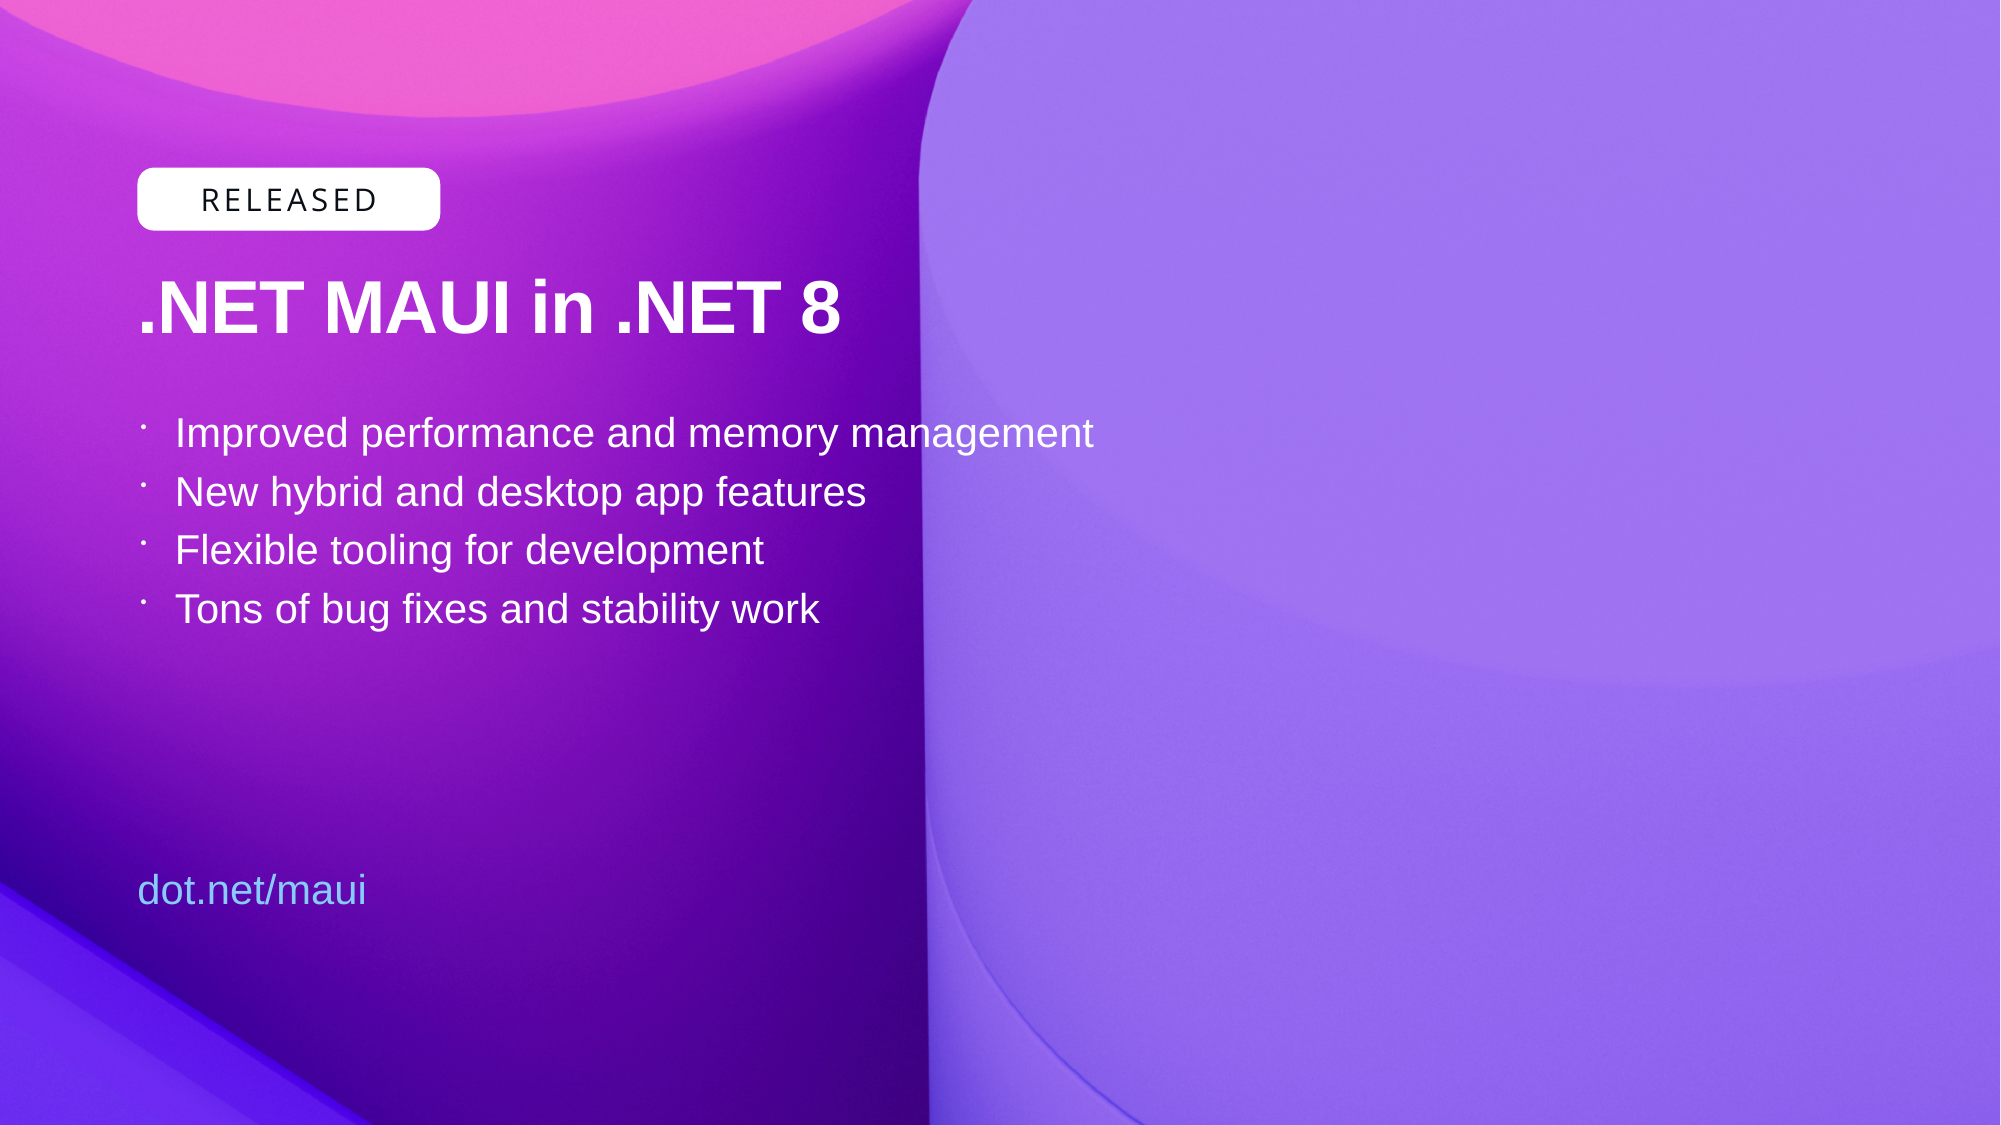

# .NET MAUI in .NET 8
Improved performance and memory management
New hybrid and desktop app features
Flexible tooling for development
Tons of bug fixes and stability work
dot.net/maui